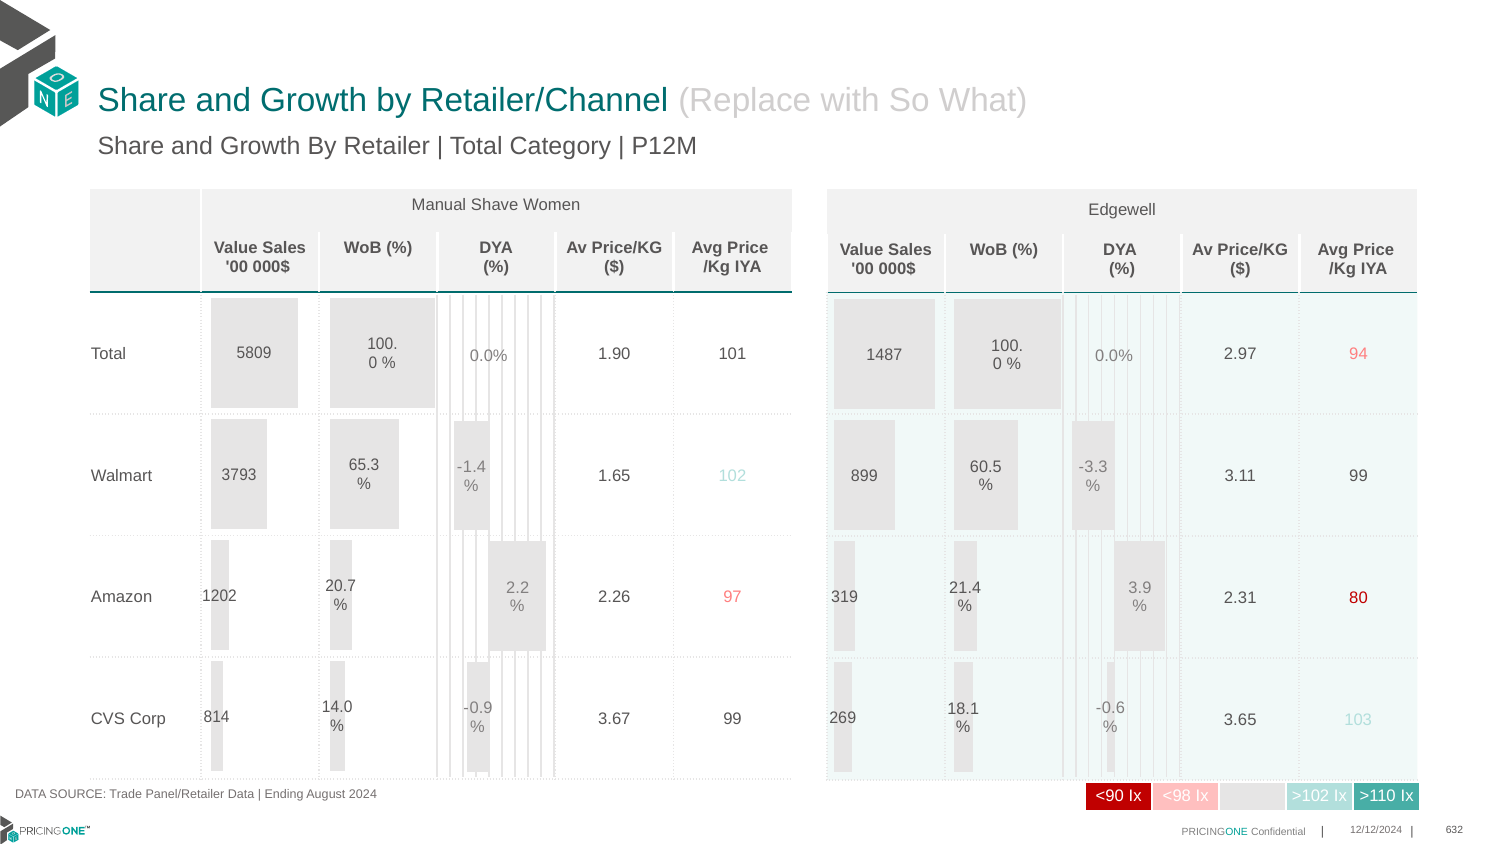

# Share and Growth by Retailer/Channel (Replace with So What)
Share and Growth By Retailer | Total Category | P12M
|  | Manual Shave Women | Total Category |  |  |  |
| --- | --- | --- | --- | --- | --- |
|  | Value Sales '00 000$ | WoB (%) | DYA (%) | Av Price/KG ($) | Avg Price /Kg IYA |
| Total |  |  |  | 1.90 | 101 |
| Walmart |  |  |  | 1.65 | 102 |
| Amazon |  |  |  | 2.26 | 97 |
| CVS Corp |  |  |  | 3.67 | 99 |
| Edgewell | Client |  |  |  |
| --- | --- | --- | --- | --- |
| Value Sales '00 000$ | WoB (%) | DYA (%) | Av Price/KG ($) | Avg Price /Kg IYA |
|  |  |  | 2.97 | 94 |
|  |  |  | 3.11 | 99 |
|  |  |  | 2.31 | 80 |
|  |  |  | 3.65 | 103 |

### Chart

| Category | Value Sales |
|---|---|
| Grand Total | 580903883.0 |
| Walmart | 379345332.0 |
| Amazon | 120151489.0 |
| CVS Corp | 81407062.0 |

### Chart

| Category | Trade WoB % |
|---|---|
| Grand Total | 1.0 |
| Walmart | 0.6530259877777405 |
| Amazon | 0.20683540343971155 |
| CVS Corp | 0.14013860878254794 |

### Chart

| Category | Value Sales |
|---|---|
| Grand Total | 148699886.0 |
| Walmart | 89933295.0 |
| Amazon | 31868705.0 |
| CVS Corp | 26897886.0 |

### Chart

| Category | Trade WoB % |
|---|---|
| Grand Total | 1.0 |
| Walmart | 0.6047973365628538 |
| Amazon | 0.21431559806306777 |
| CVS Corp | 0.18088706537407837 |

### Chart

| Category | Trade WoB % DYA |
|---|---|
| Grand Total | 0.0 |
| Walmart | -0.013514179694525508 |
| Amazon | 0.022029273046268977 |
| CVS Corp | -0.008515093351743552 |

### Chart

| Category | Trade WoB % DYA |
|---|---|
| Grand Total | 0.0 |
| Walmart | -0.03290039031752379 |
| Amazon | 0.03913221040769485 |
| CVS Corp | -0.006231820090171092 |
DATA SOURCE: Trade Panel/Retailer Data | Ending August 2024
| <90 Ix | <98 Ix |  | >102 Ix | >110 Ix |
| --- | --- | --- | --- | --- |

12/12/2024
632